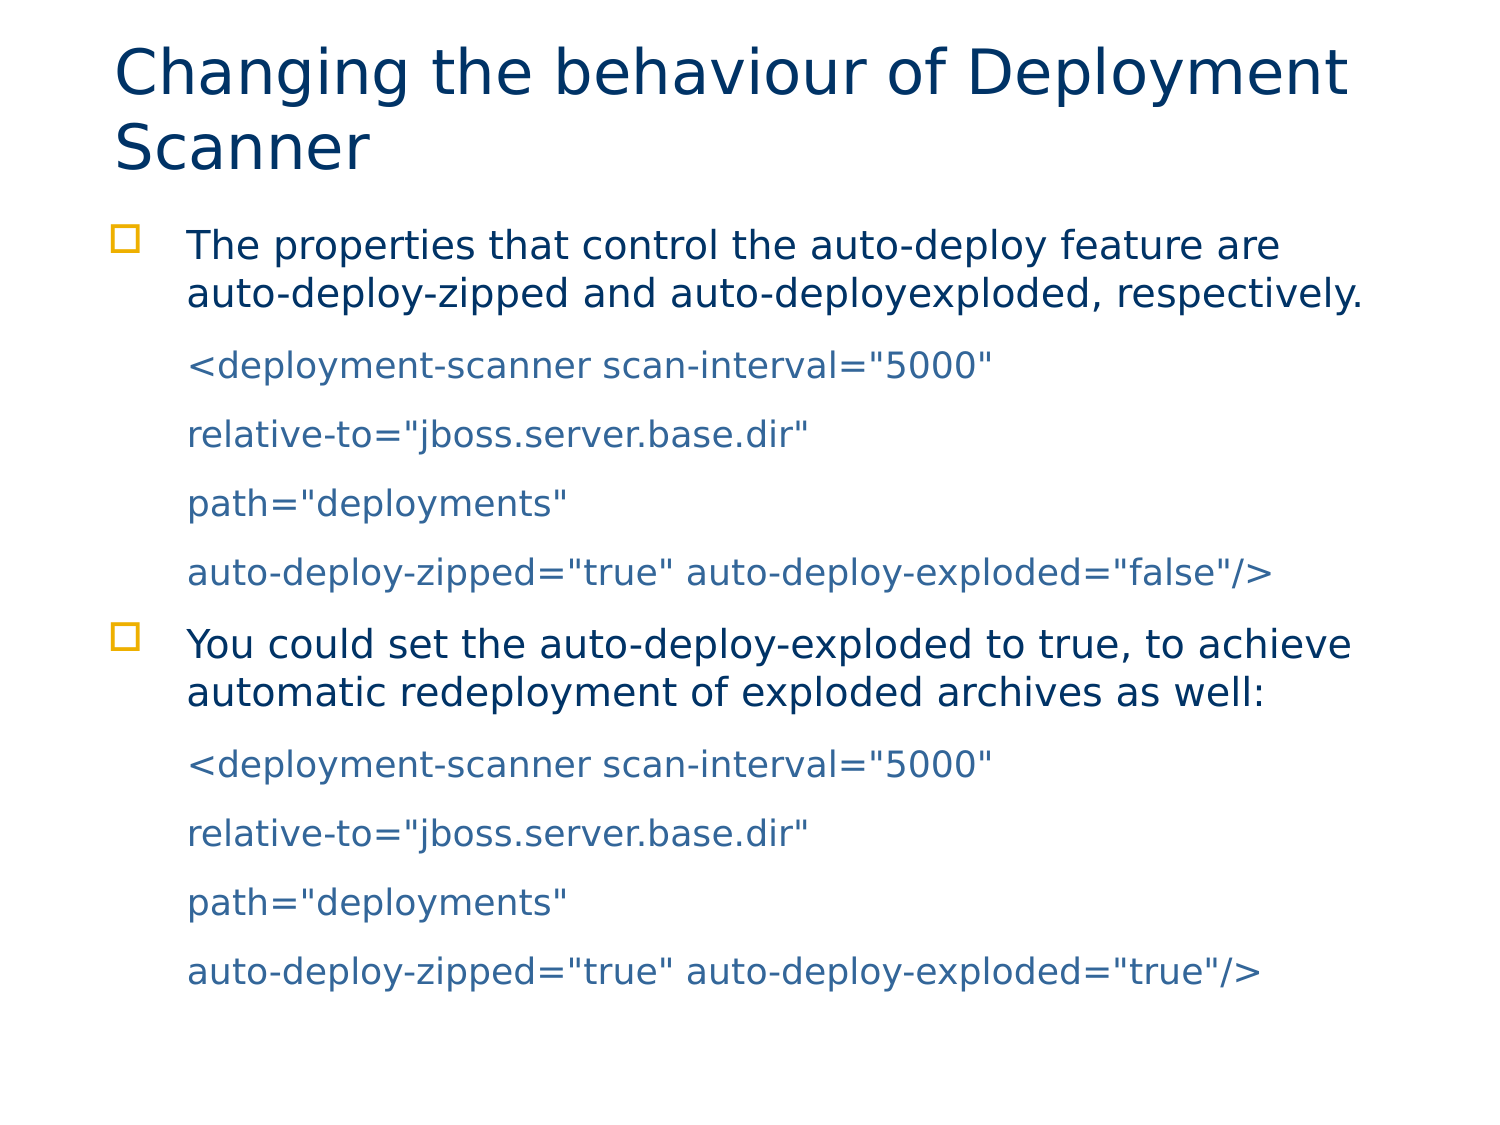

# Changing the behaviour of Deployment Scanner
The properties that control the auto-deploy feature are auto-deploy-zipped and auto-deployexploded, respectively.
<deployment-scanner scan-interval="5000"
relative-to="jboss.server.base.dir"
path="deployments"
auto-deploy-zipped="true" auto-deploy-exploded="false"/>
You could set the auto-deploy-exploded to true, to achieve automatic redeployment of exploded archives as well:
<deployment-scanner scan-interval="5000"
relative-to="jboss.server.base.dir"
path="deployments"
auto-deploy-zipped="true" auto-deploy-exploded="true"/>